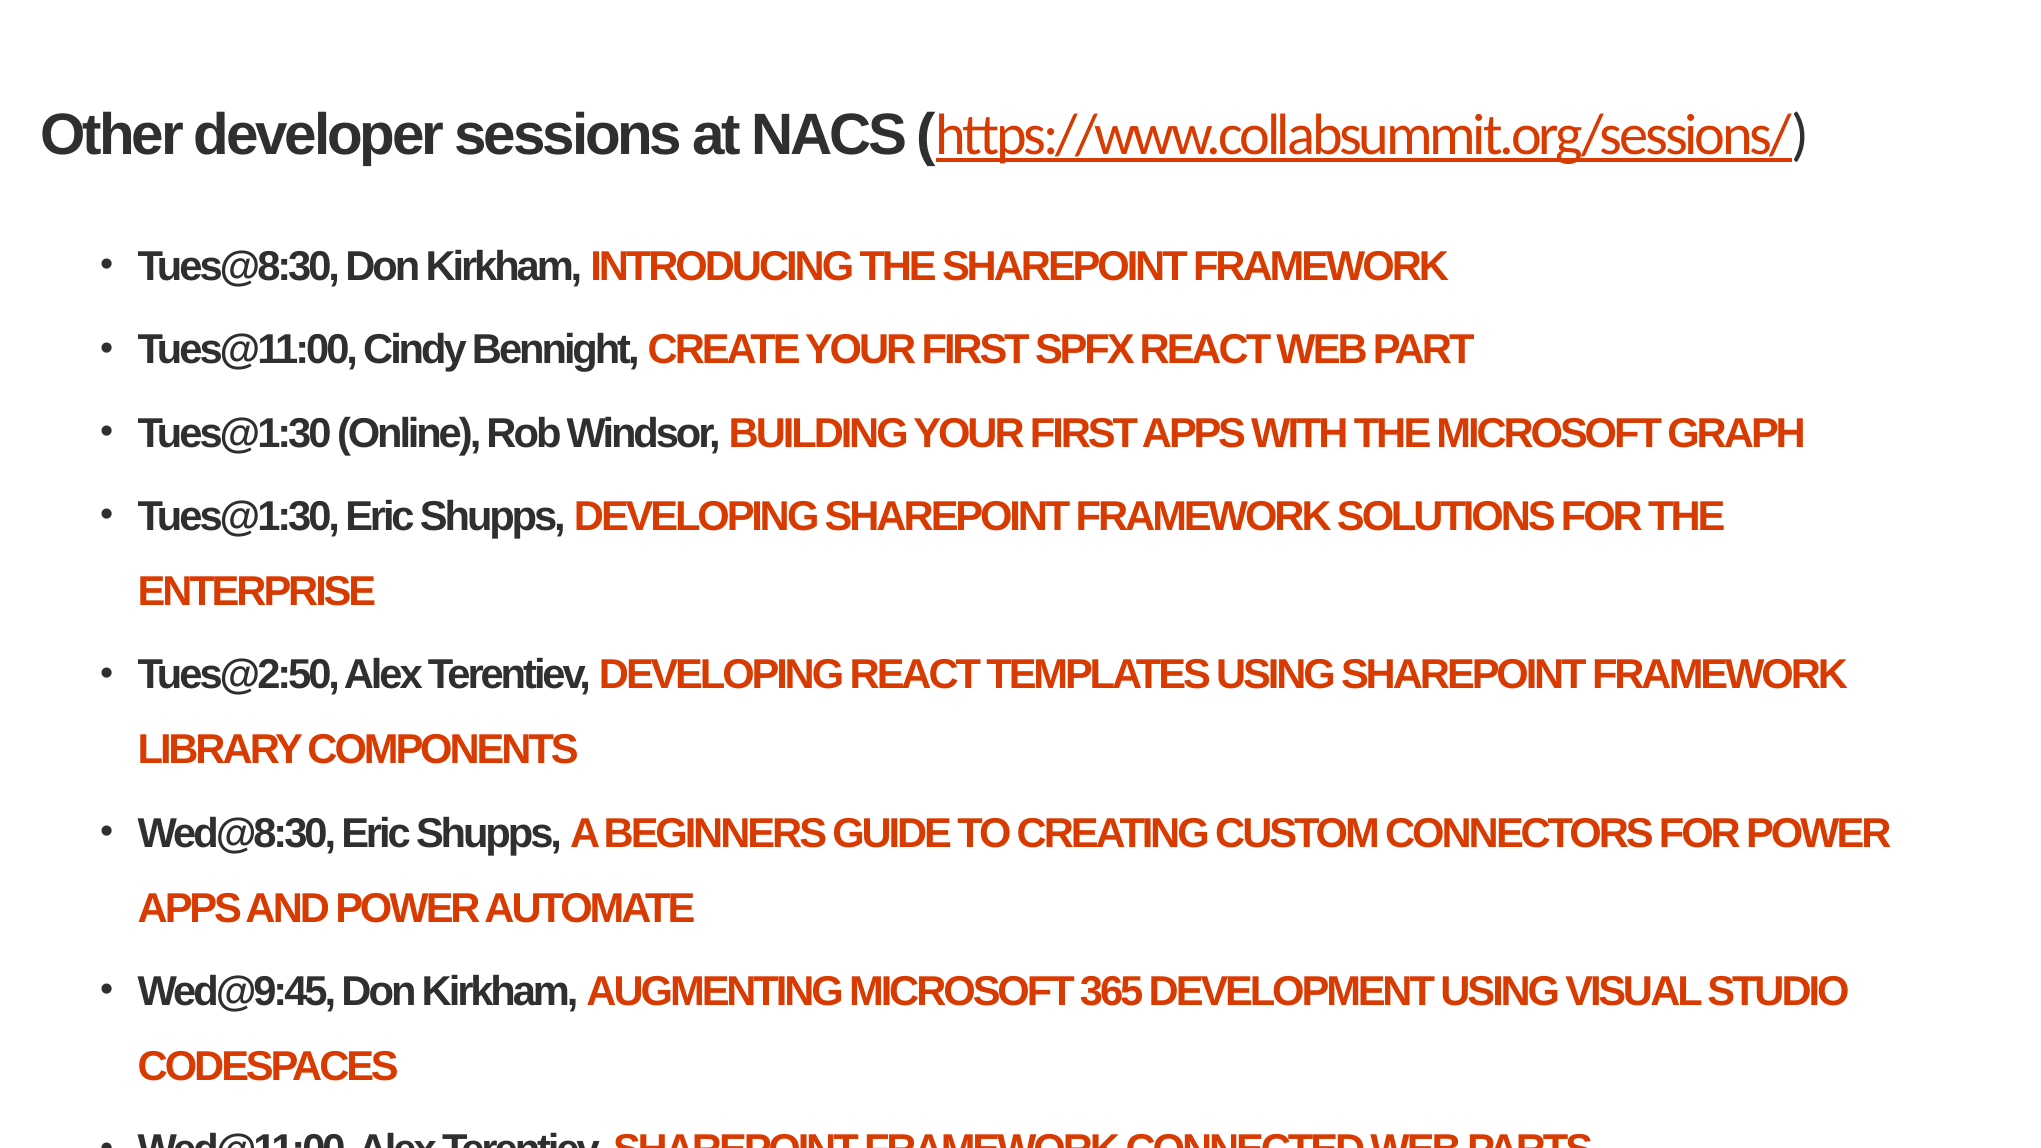

# Other developer sessions at NACS (https://www.collabsummit.org/sessions/)
Tues@8:30, Don Kirkham, INTRODUCING THE SHAREPOINT FRAMEWORK
Tues@11:00, Cindy Bennight, CREATE YOUR FIRST SPFX REACT WEB PART
Tues@1:30 (Online), Rob Windsor, BUILDING YOUR FIRST APPS WITH THE MICROSOFT GRAPH
Tues@1:30, Eric Shupps, DEVELOPING SHAREPOINT FRAMEWORK SOLUTIONS FOR THE ENTERPRISE
Tues@2:50, Alex Terentiev, DEVELOPING REACT TEMPLATES USING SHAREPOINT FRAMEWORK LIBRARY COMPONENTS
Wed@8:30, Eric Shupps, A BEGINNERS GUIDE TO CREATING CUSTOM CONNECTORS FOR POWER APPS AND POWER AUTOMATE
Wed@9:45, Don Kirkham, AUGMENTING MICROSOFT 365 DEVELOPMENT USING VISUAL STUDIO CODESPACES
Wed@11:00, Alex Terentiev, SHAREPOINT FRAMEWORK CONNECTED WEB PARTS